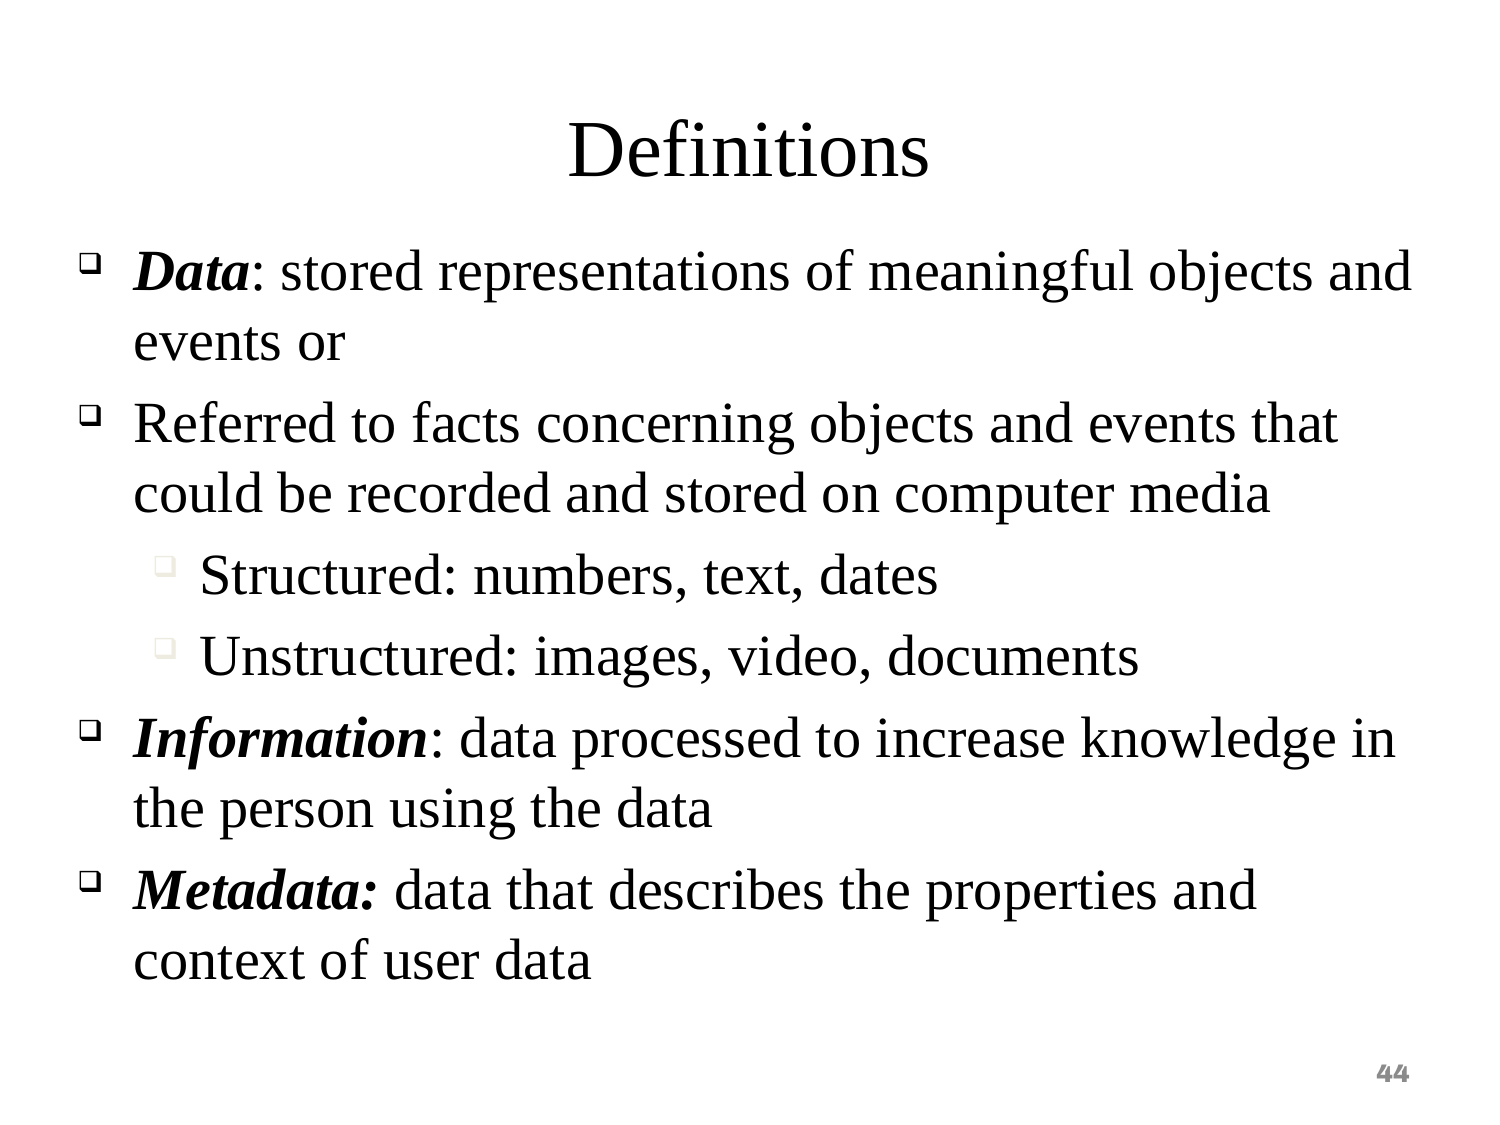

# Definitions
Data: stored representations of meaningful objects and events or
Referred to facts concerning objects and events that could be recorded and stored on computer media
Structured: numbers, text, dates
Unstructured: images, video, documents
Information: data processed to increase knowledge in the person using the data
Metadata: data that describes the properties and context of user data
44